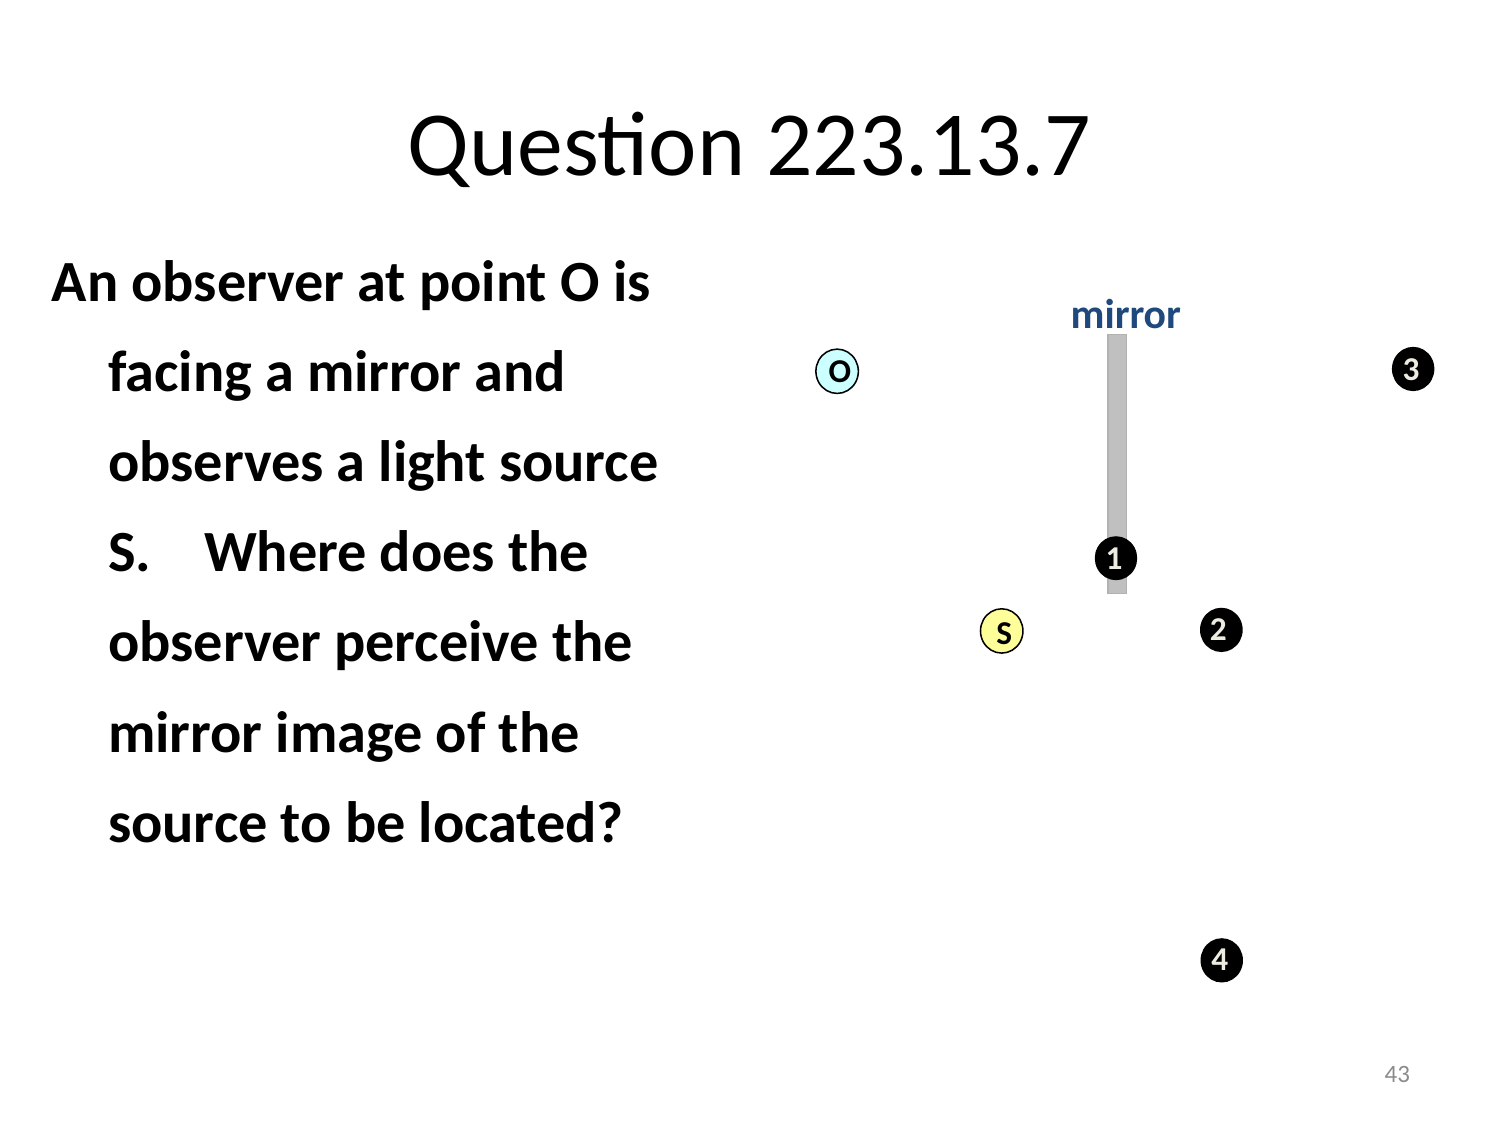

# Question 223.13.7
An observer at point O is facing a mirror and observes a light source S.    Where does the observer perceive the mirror image of the source to be located?

mirror

3
O

1

2

S

4

43